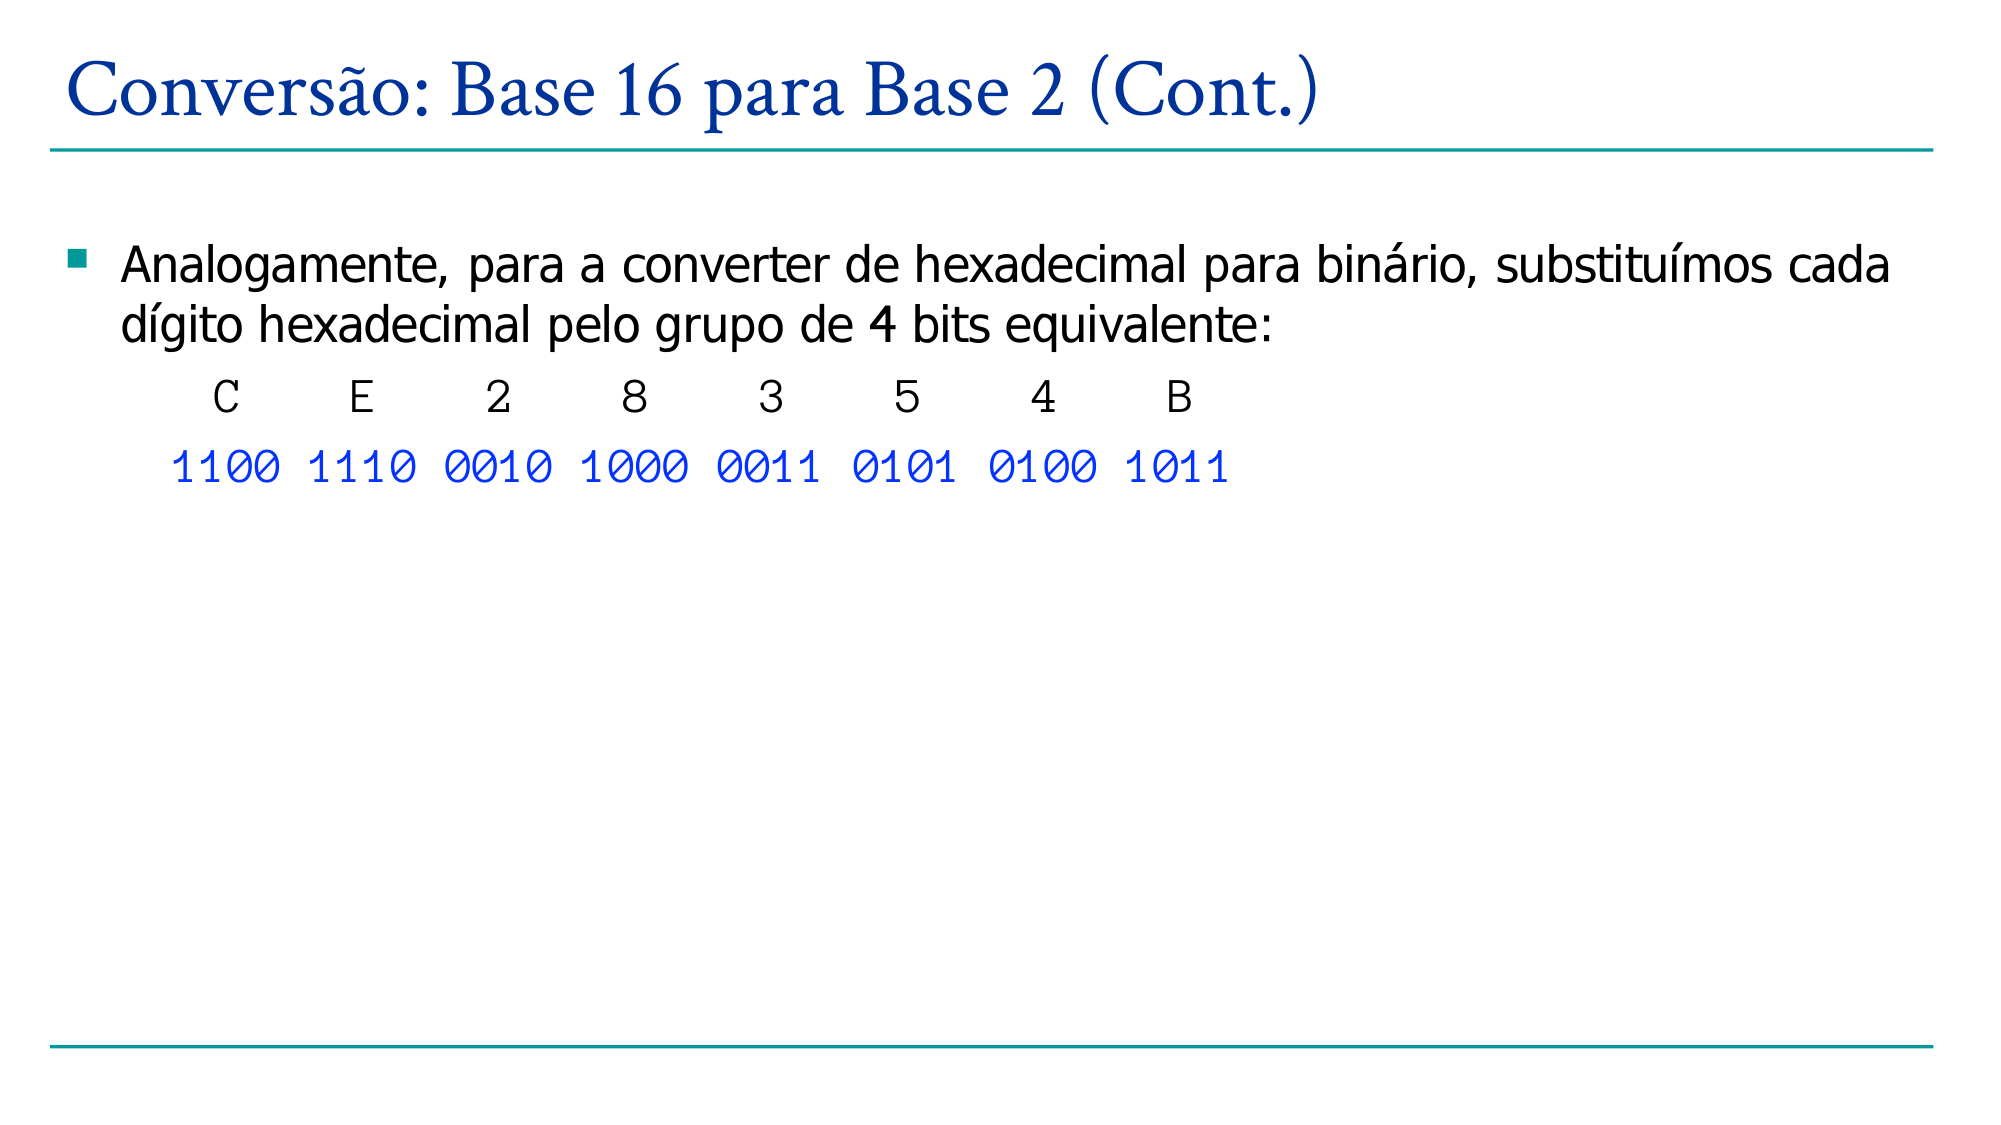

# Conversão: Base 16 para Base 2 (Cont.)
Analogamente, para a converter de hexadecimal para binário, substituímos cada dígito hexadecimal pelo grupo de 4 bits equivalente:
	C    E    2    8    3    5    4    B
    1100 1110 0010 1000 0011 0101 0100 1011